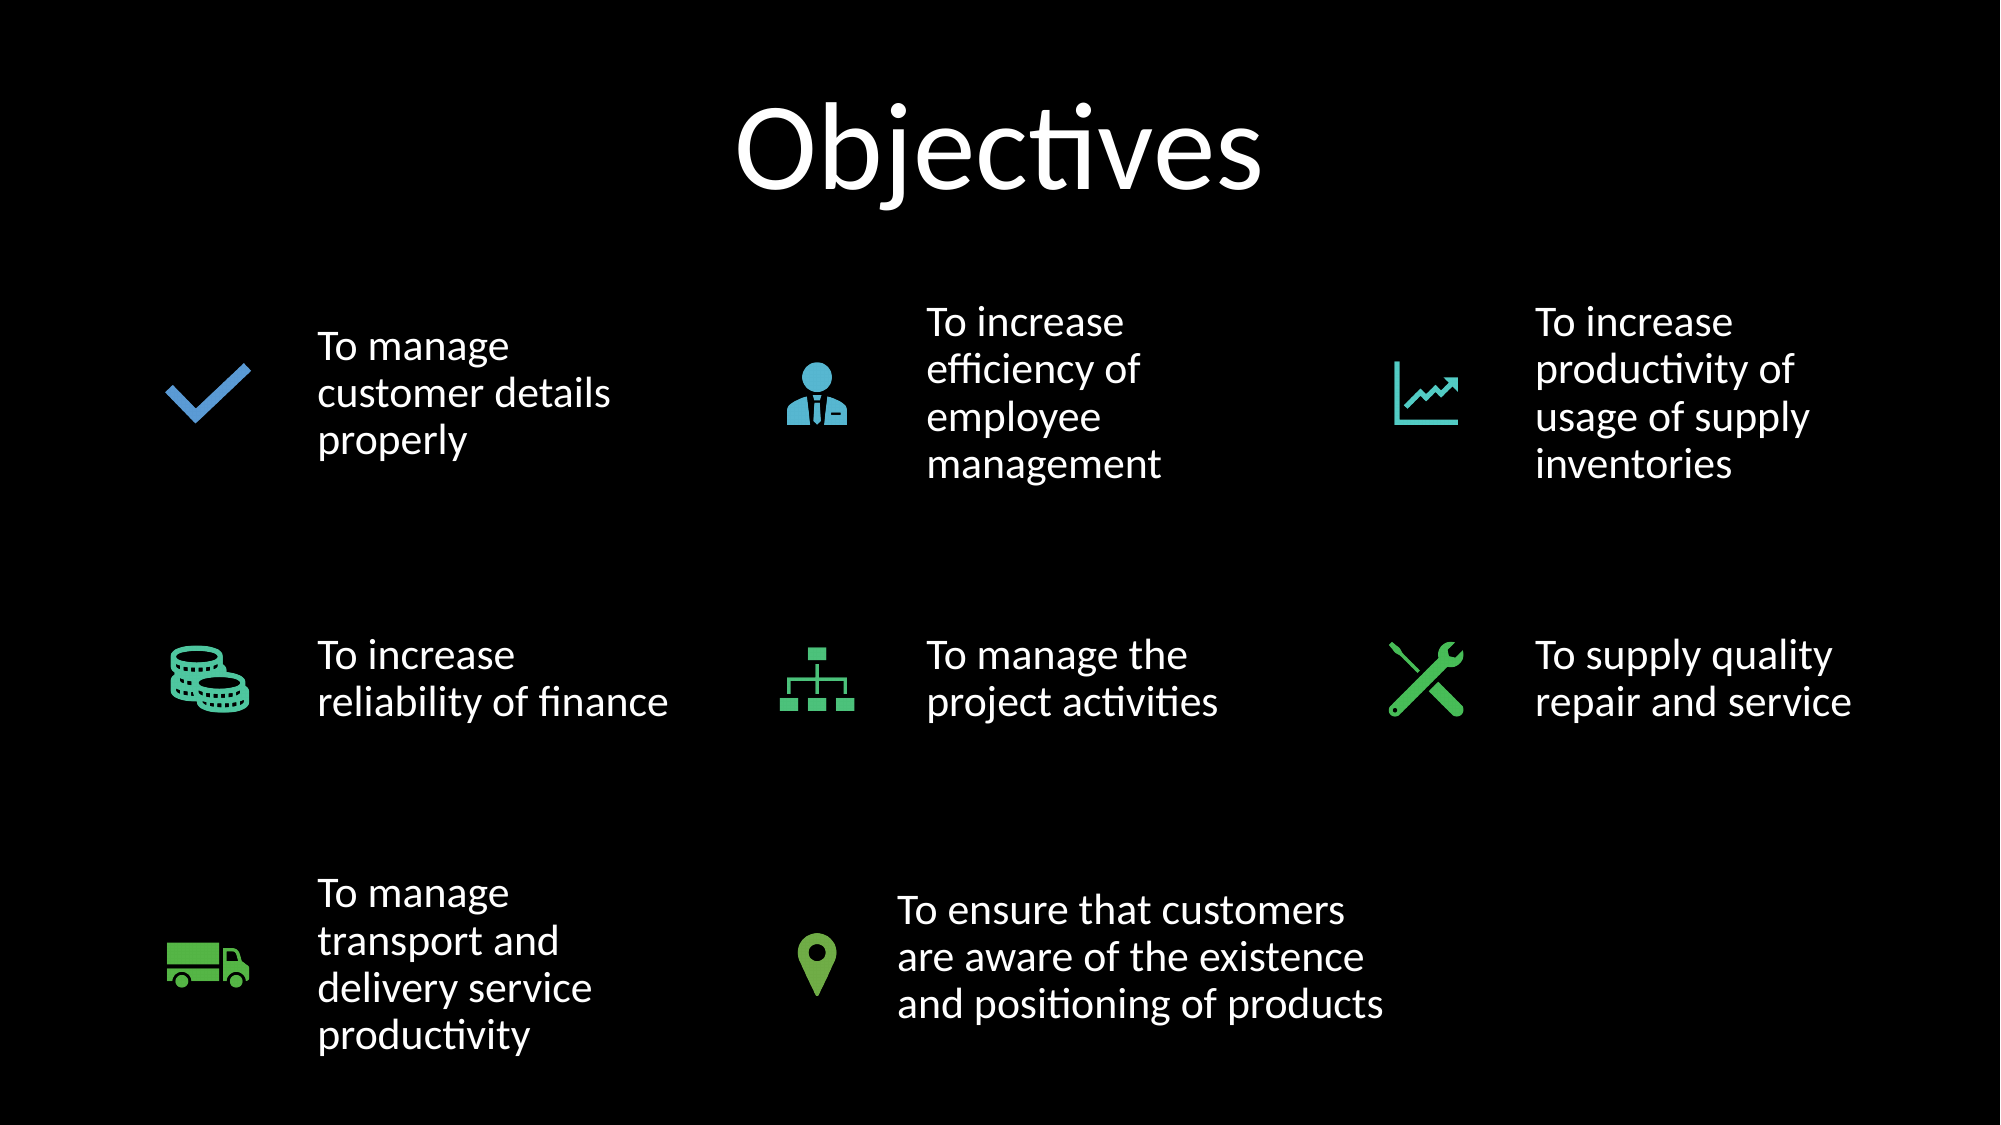

Objectives
To manage customer details properly
To increase efficiency of employee management
To increase productivity of usage of supply inventories
To increase reliability of finance
To manage the project activities
To supply quality repair and service
To manage transport and delivery service productivity
To ensure that customers are aware of the existence and positioning of products